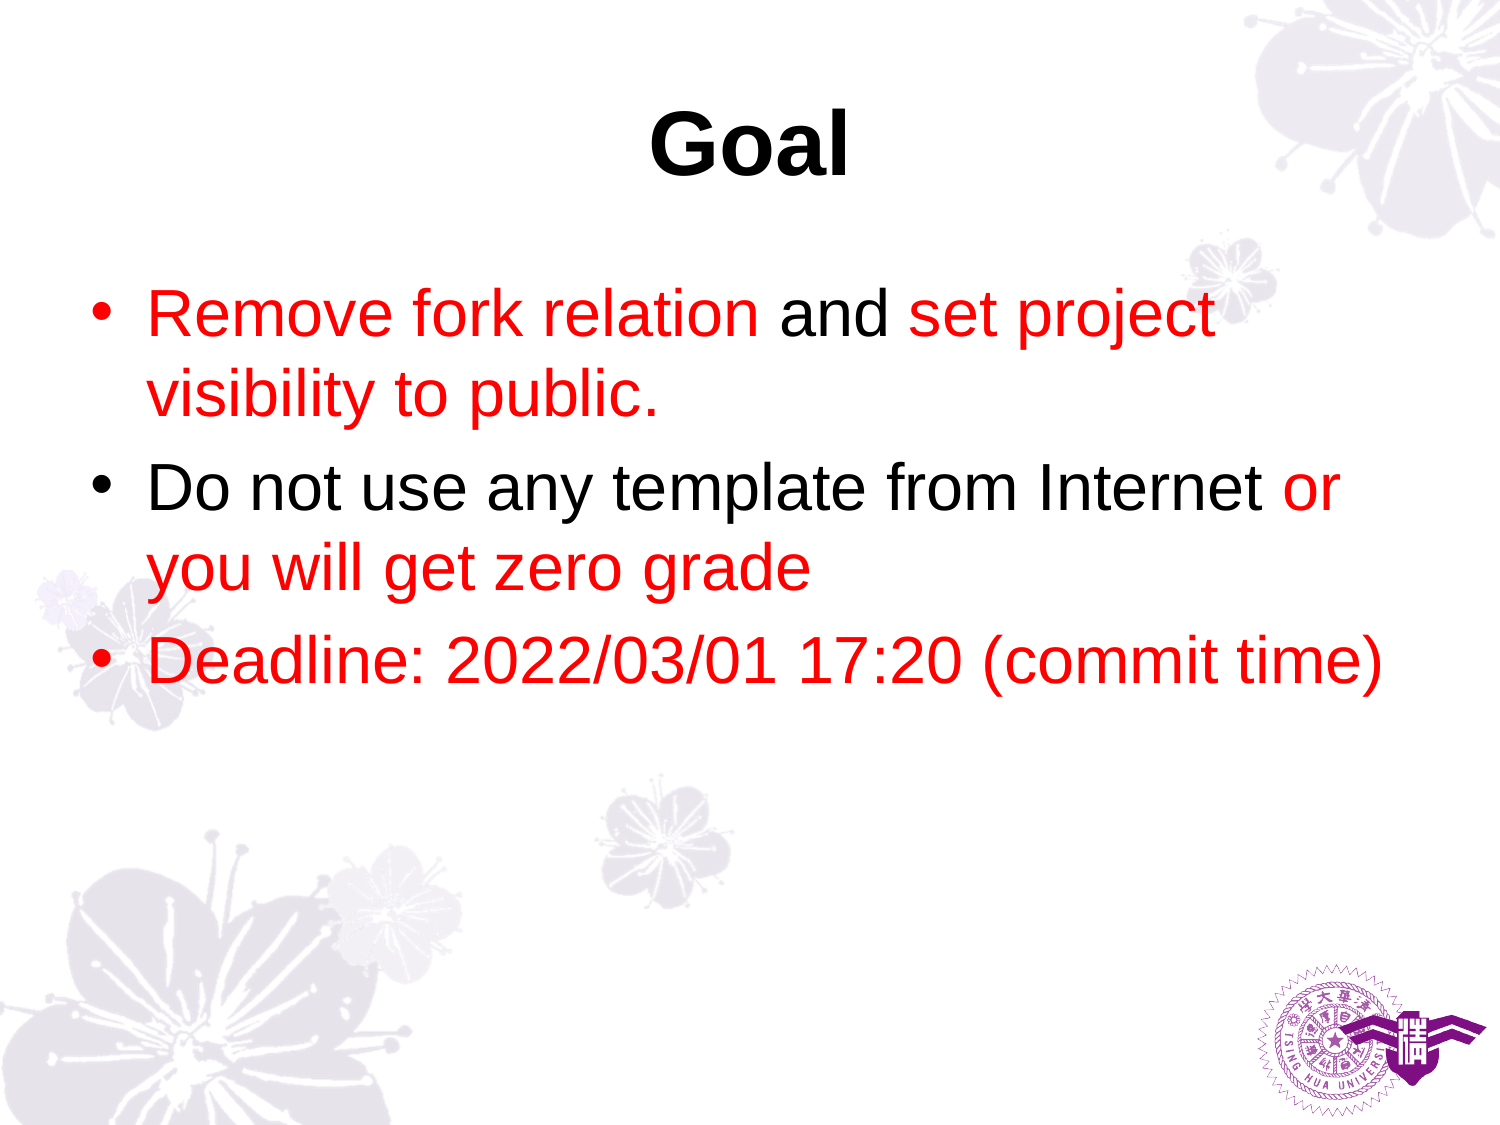

# Goal
Remove fork relation and set project visibility to public.
Do not use any template from Internet or you will get zero grade
Deadline: 2022/03/01 17:20 (commit time)